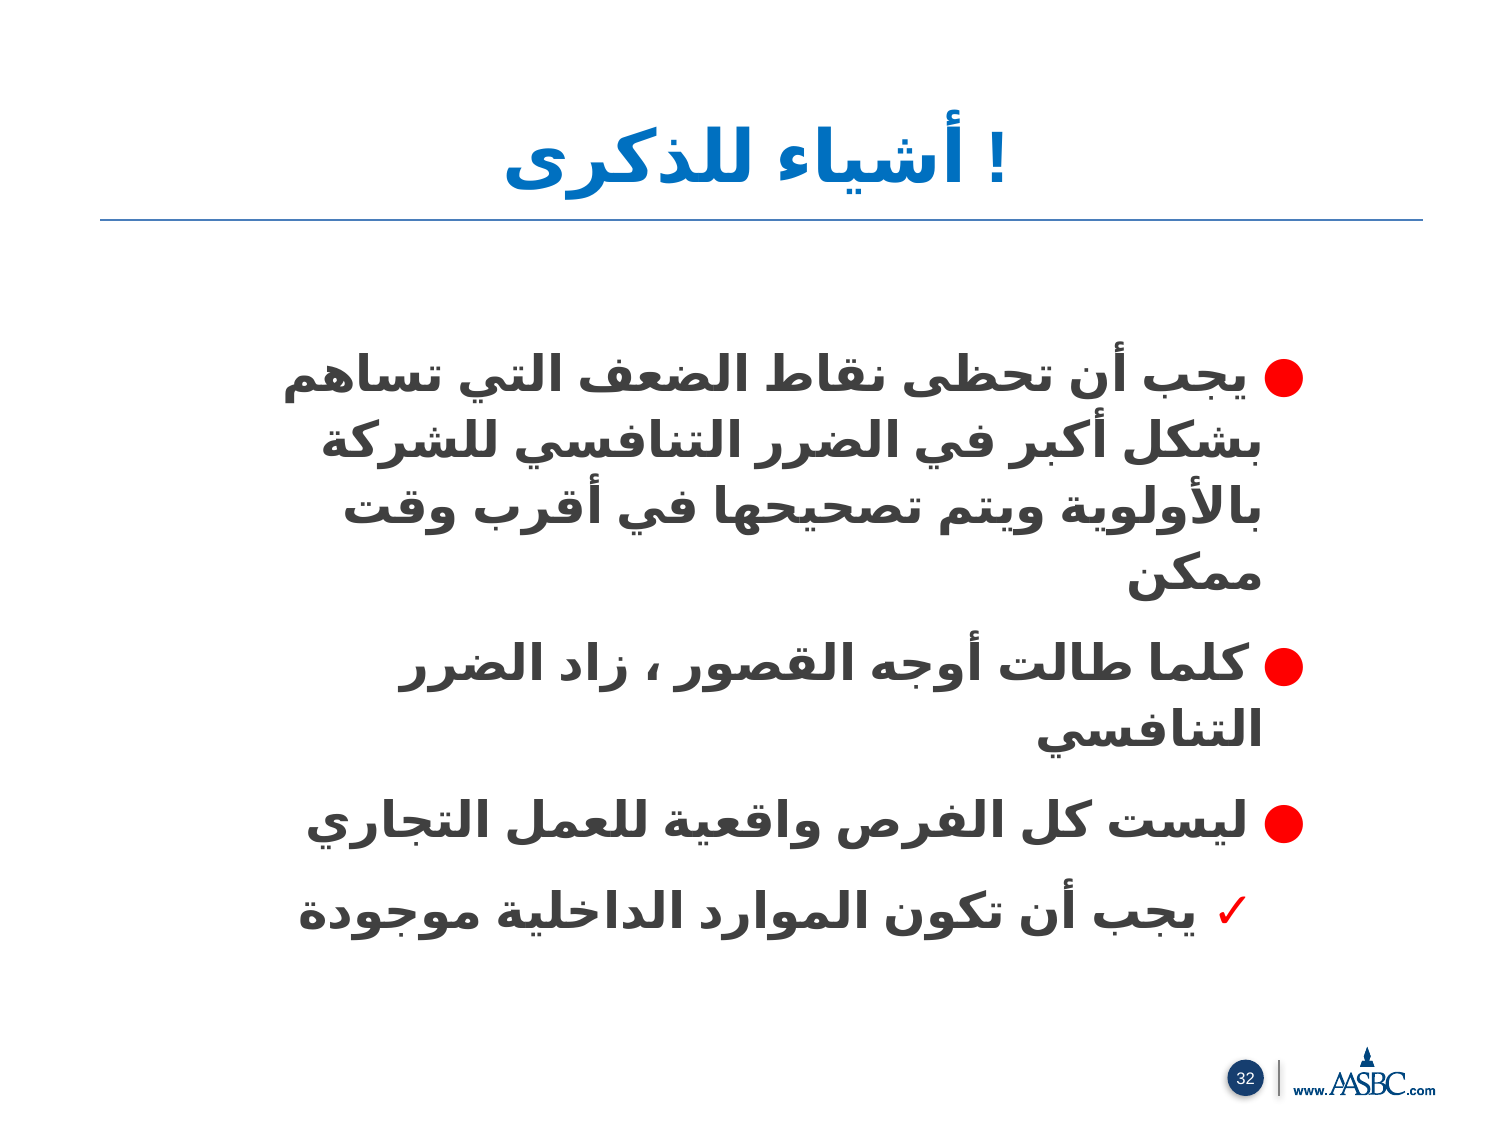

أشياء للذكرى !
● يجب أن تحظى نقاط الضعف التي تساهم بشكل أكبر في الضرر التنافسي للشركة بالأولوية ويتم تصحيحها في أقرب وقت ممكن
● كلما طالت أوجه القصور ، زاد الضرر التنافسي
● ليست كل الفرص واقعية للعمل التجاري
    ✓ يجب أن تكون الموارد الداخلية موجودة